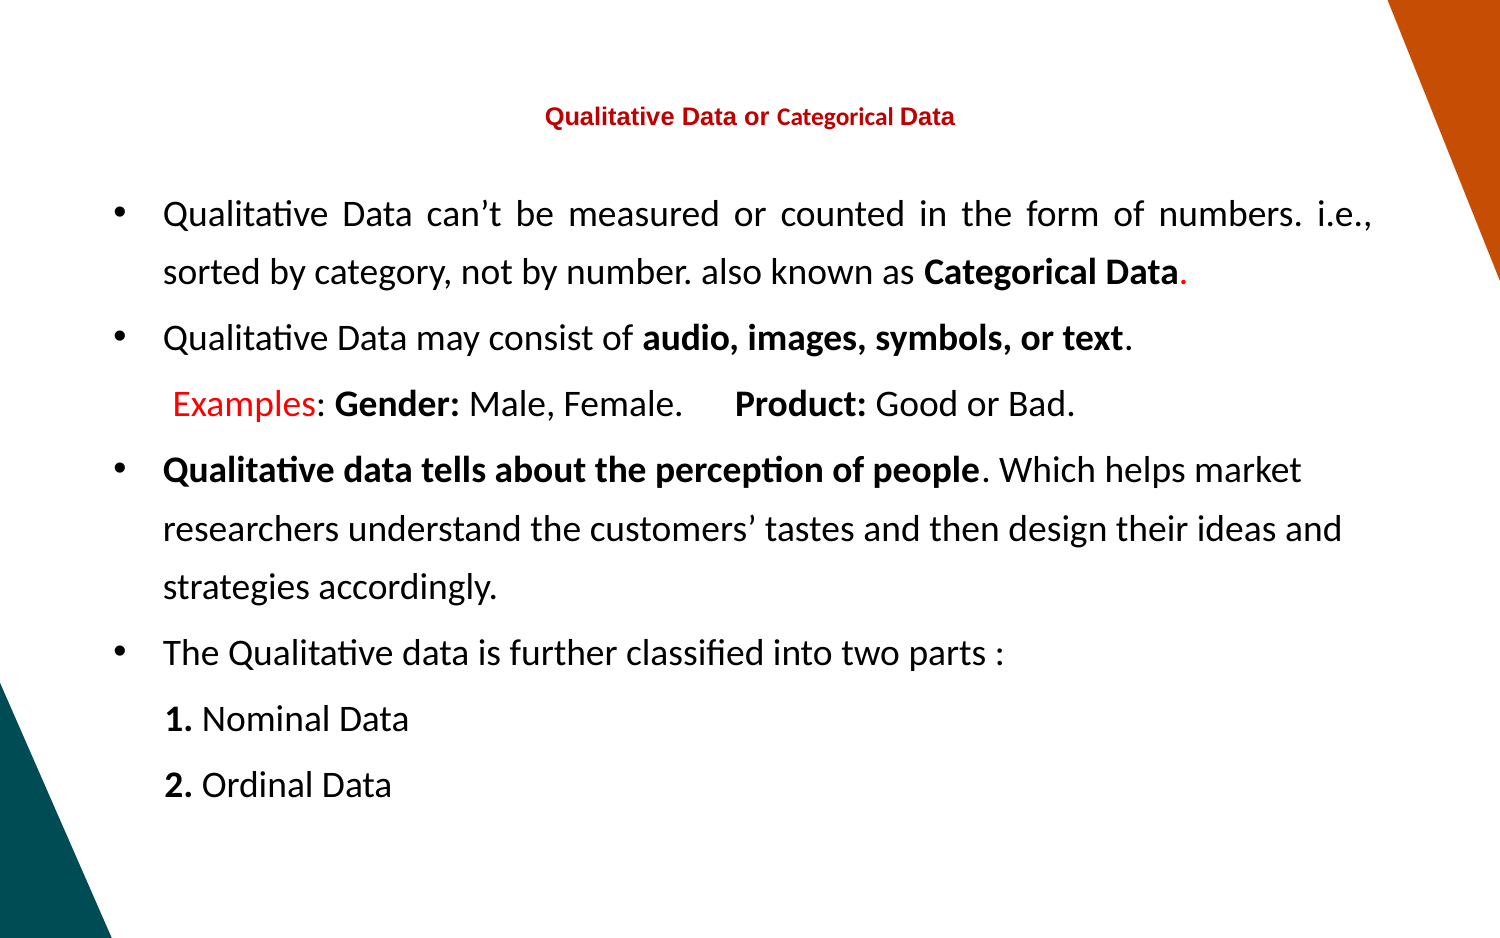

# Qualitative Data or Categorical Data

Qualitative Data can’t be measured or counted in the form of numbers. i.e., sorted by category, not by number. also known as Categorical Data.
Qualitative Data may consist of audio, images, symbols, or text.
       Examples: Gender: Male, Female.      Product: Good or Bad.
Qualitative data tells about the perception of people. Which helps market researchers understand the customers’ tastes and then design their ideas and strategies accordingly.
The Qualitative data is further classified into two parts :
      1. Nominal Data
      2. Ordinal Data